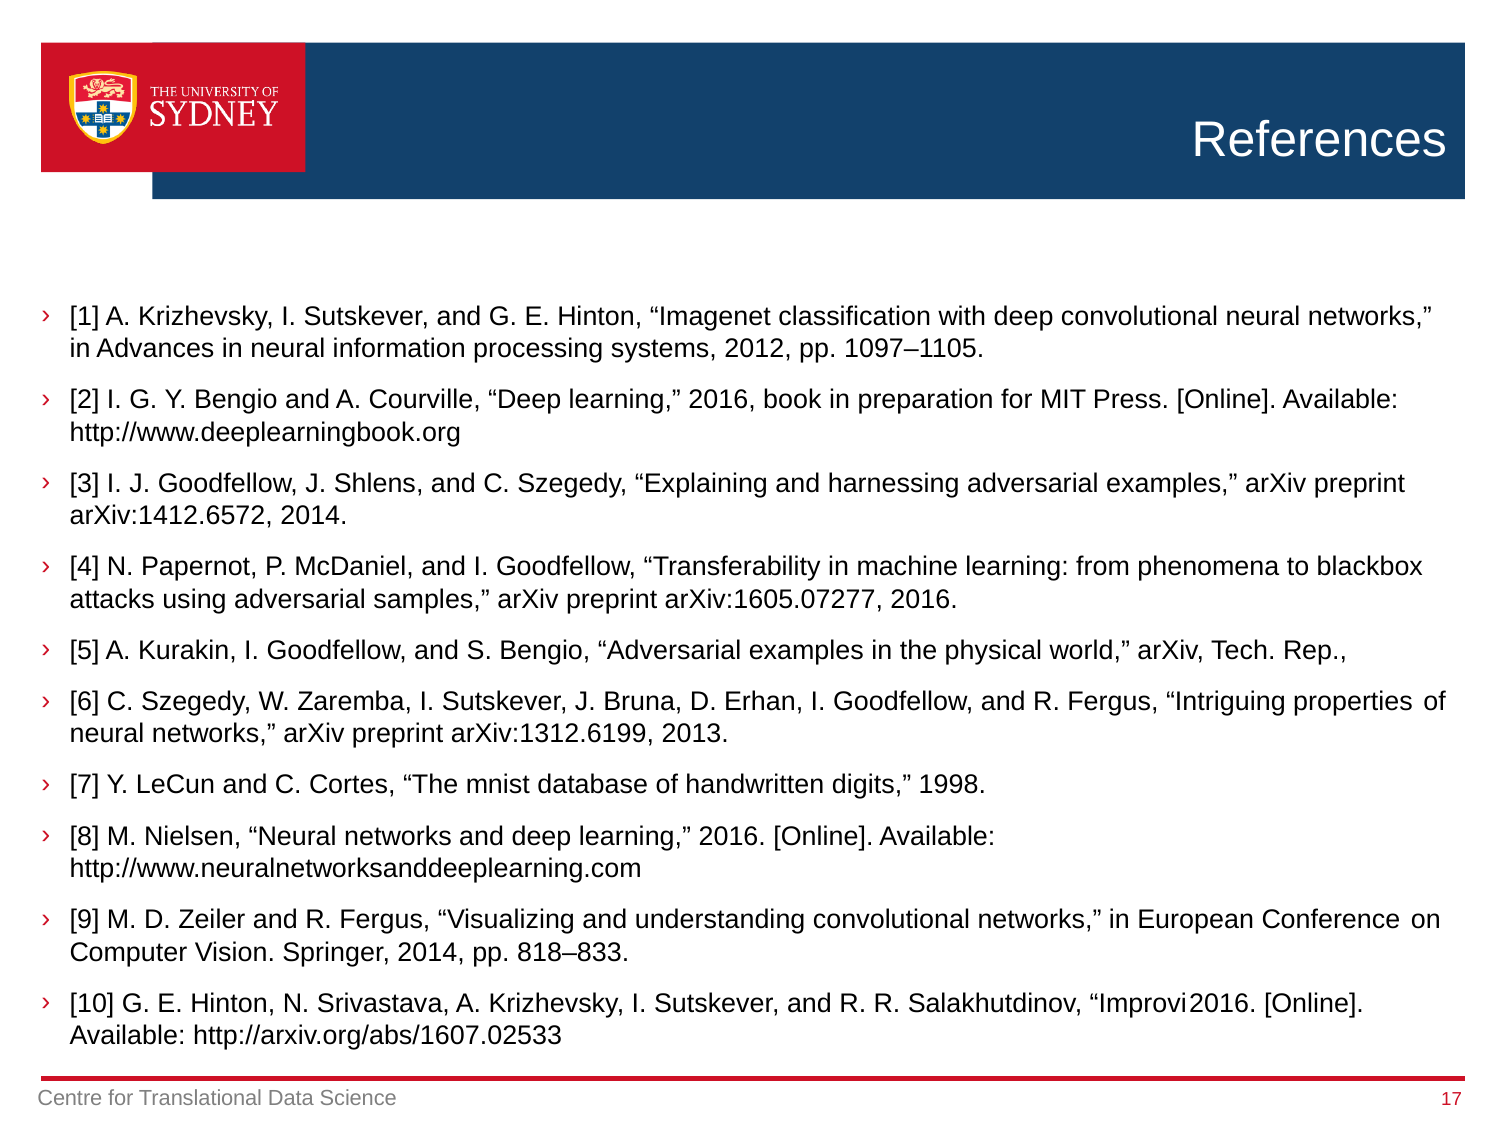

# References

[1] A. Krizhevsky, I. Sutskever, and G. E. Hinton, “Imagenet classification with deep convolutional neural networks,” in Advances in neural information processing systems, 2012, pp. 1097–1105.
[2] I. G. Y. Bengio and A. Courville, “Deep learning,” 2016, book in preparation for MIT Press. [Online]. Available: http://www.deeplearningbook.org
[3] I. J. Goodfellow, J. Shlens, and C. Szegedy, “Explaining and harnessing adversarial examples,” arXiv preprint arXiv:1412.6572, 2014.
[4] N. Papernot, P. McDaniel, and I. Goodfellow, “Transferability in machine learning: from phenomena to blackbox attacks using adversarial samples,” arXiv preprint arXiv:1605.07277, 2016.
[5] A. Kurakin, I. Goodfellow, and S. Bengio, “Adversarial examples in the physical world,” arXiv, Tech. Rep.,
[6] C. Szegedy, W. Zaremba, I. Sutskever, J. Bruna, D. Erhan, I. Goodfellow, and R. Fergus, “Intriguing properties of neural networks,” arXiv preprint arXiv:1312.6199, 2013.
[7] Y. LeCun and C. Cortes, “The mnist database of handwritten digits,” 1998.
[8] M. Nielsen, “Neural networks and deep learning,” 2016. [Online]. Available: http://www.neuralnetworksanddeeplearning.com
[9] M. D. Zeiler and R. Fergus, “Visualizing and understanding convolutional networks,” in European Conference on Computer Vision. Springer, 2014, pp. 818–833.
[10] G. E. Hinton, N. Srivastava, A. Krizhevsky, I. Sutskever, and R. R. Salakhutdinov, “Improvi2016. [Online]. Available: http://arxiv.org/abs/1607.02533
17